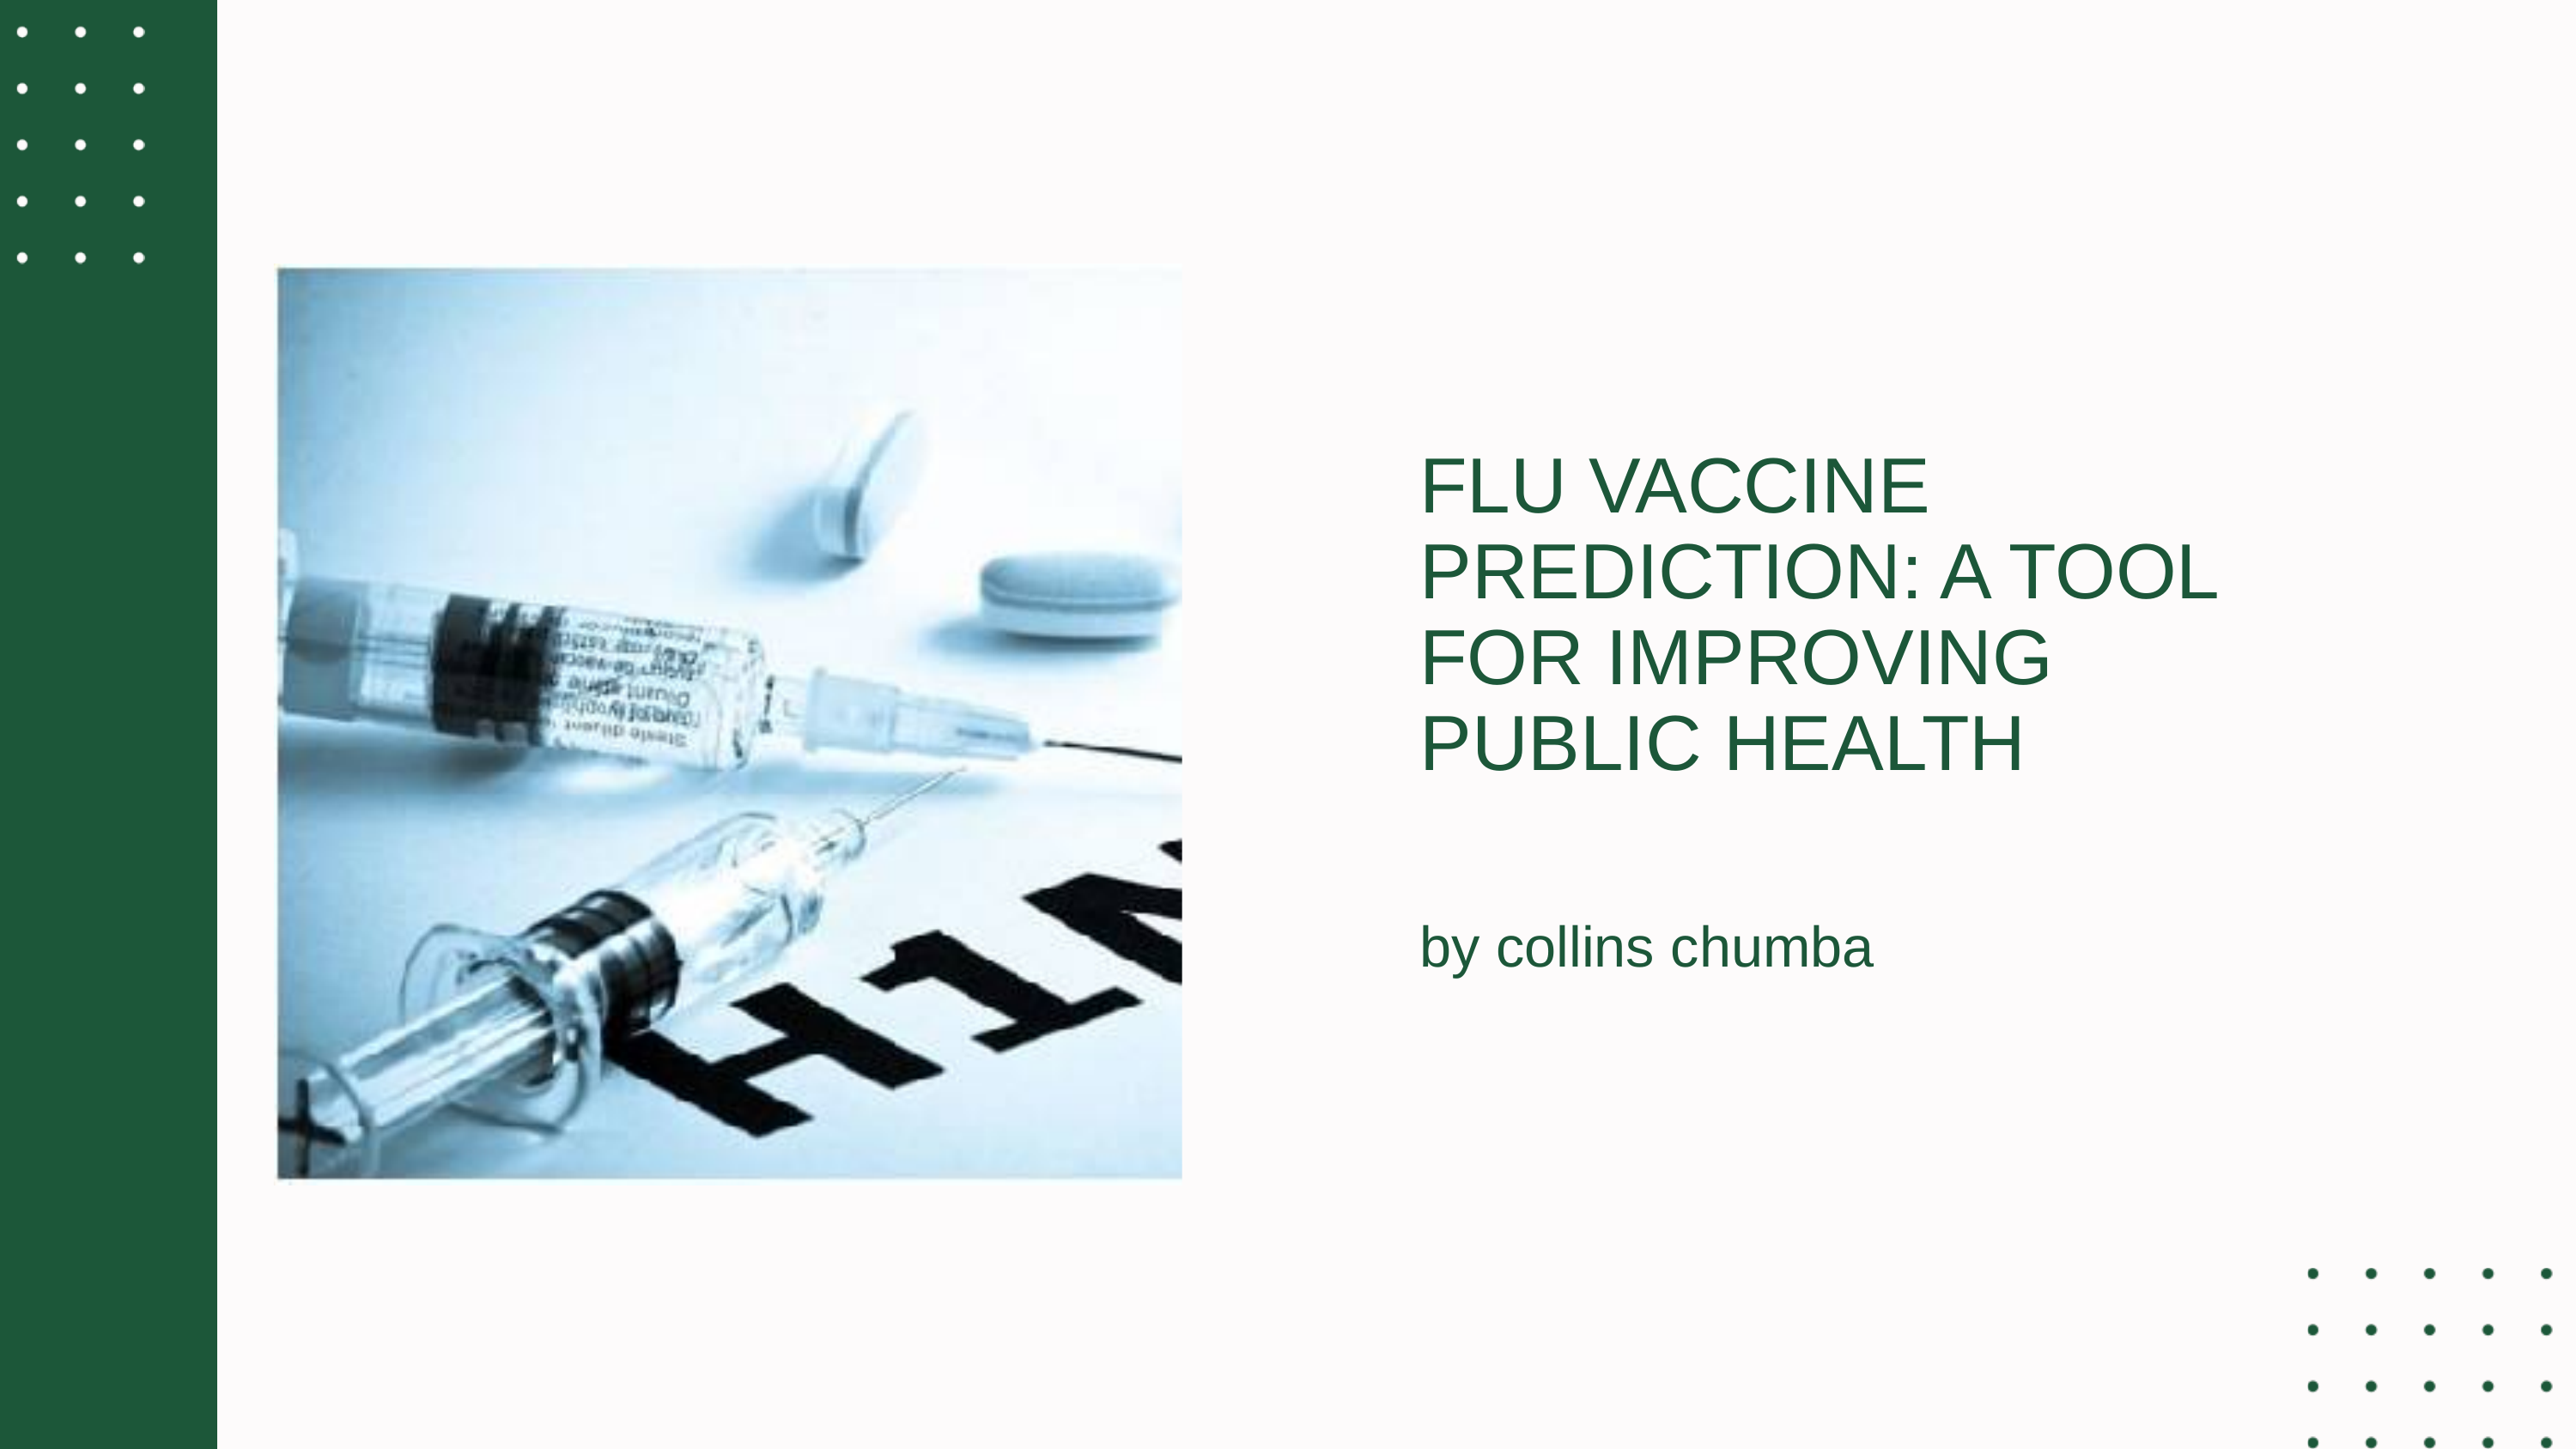

FLU VACCINE PREDICTION: A TOOL FOR IMPROVING PUBLIC HEALTH
by collins chumba